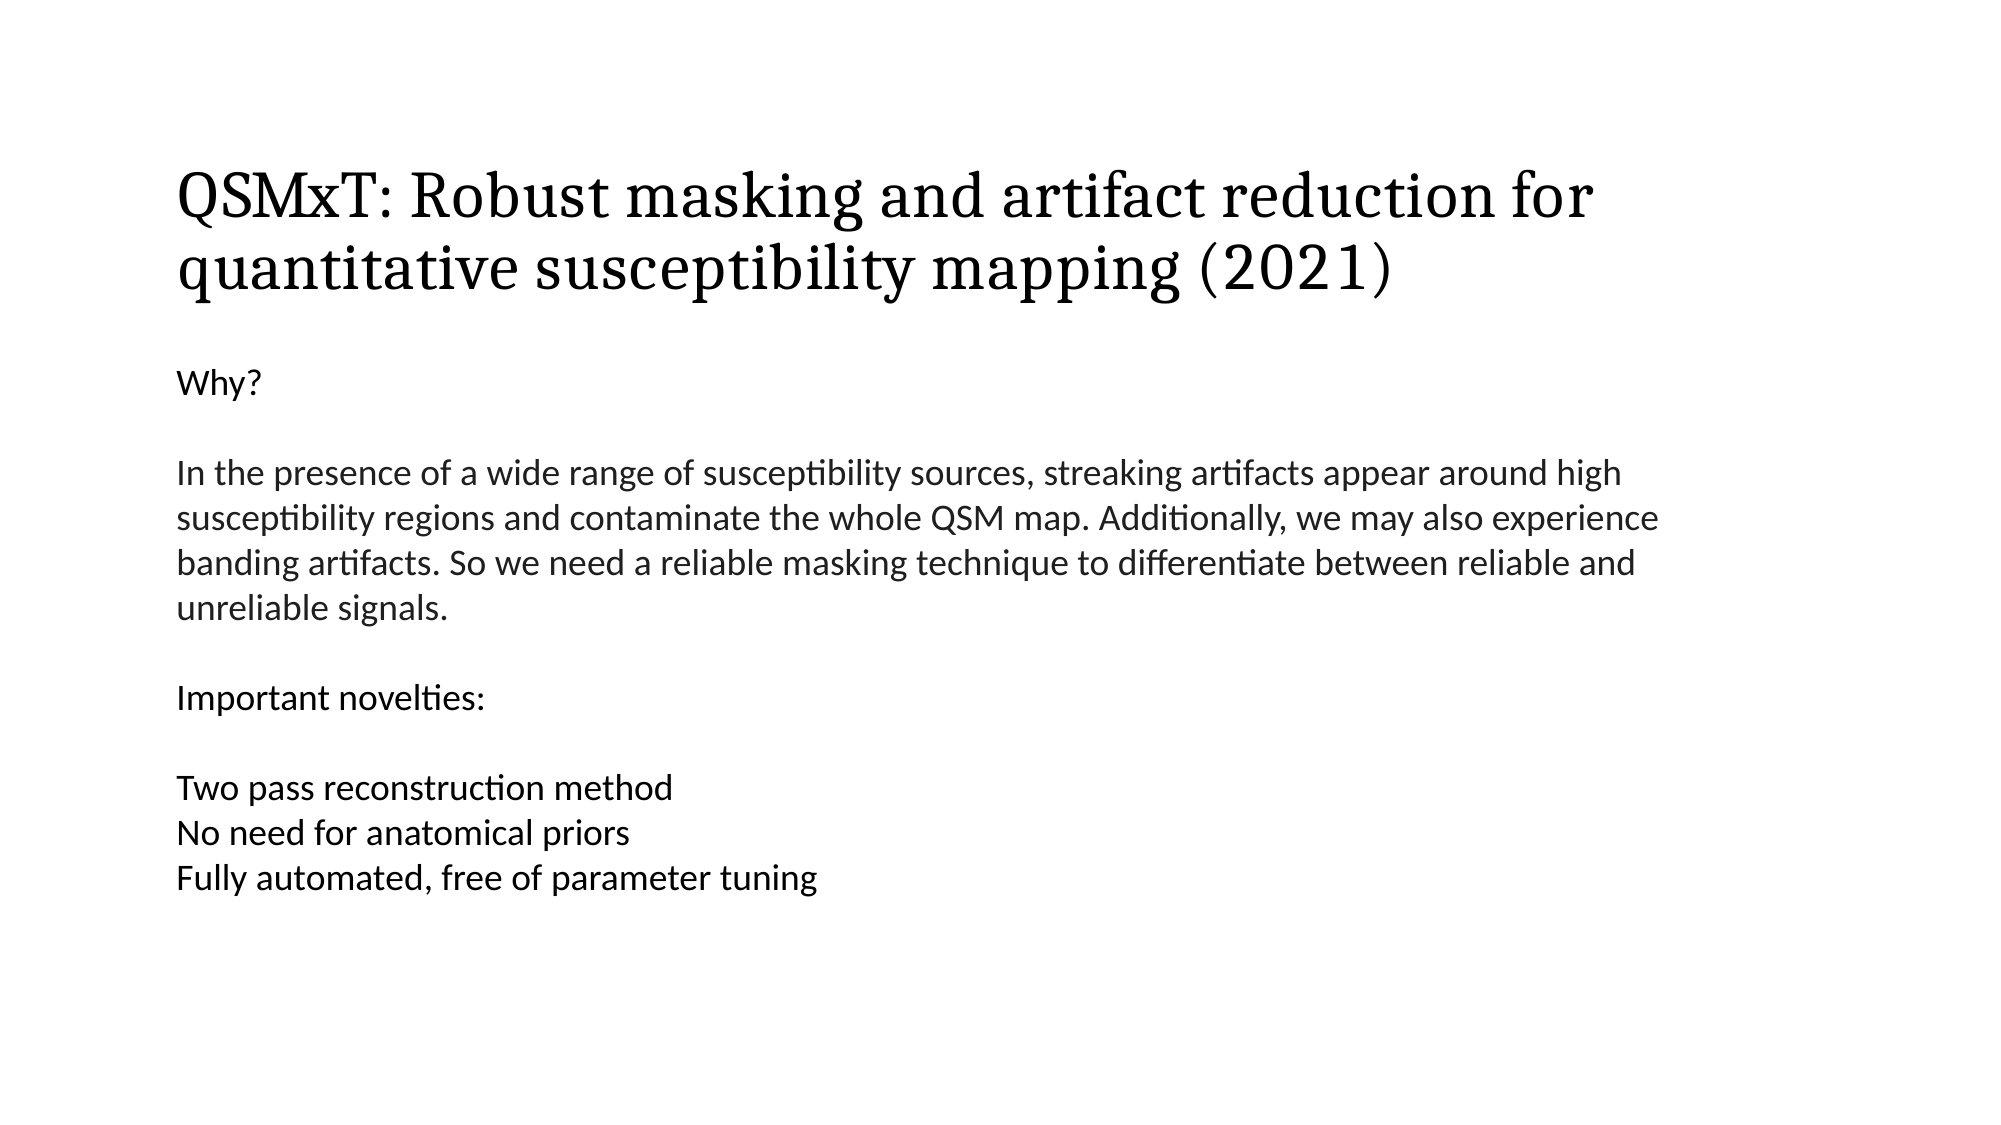

# QSMxT: Robust masking and artifact reduction for quantitative susceptibility mapping (2021)

Why?

In the presence of a wide range of susceptibility sources, streaking artifacts appear around high susceptibility regions and contaminate the whole QSM map. Additionally, we may also experience banding artifacts. So we need a reliable masking technique to differentiate between reliable and unreliable signals.

Important novelties:

Two pass reconstruction method
No need for anatomical priors
Fully automated, free of parameter tuning